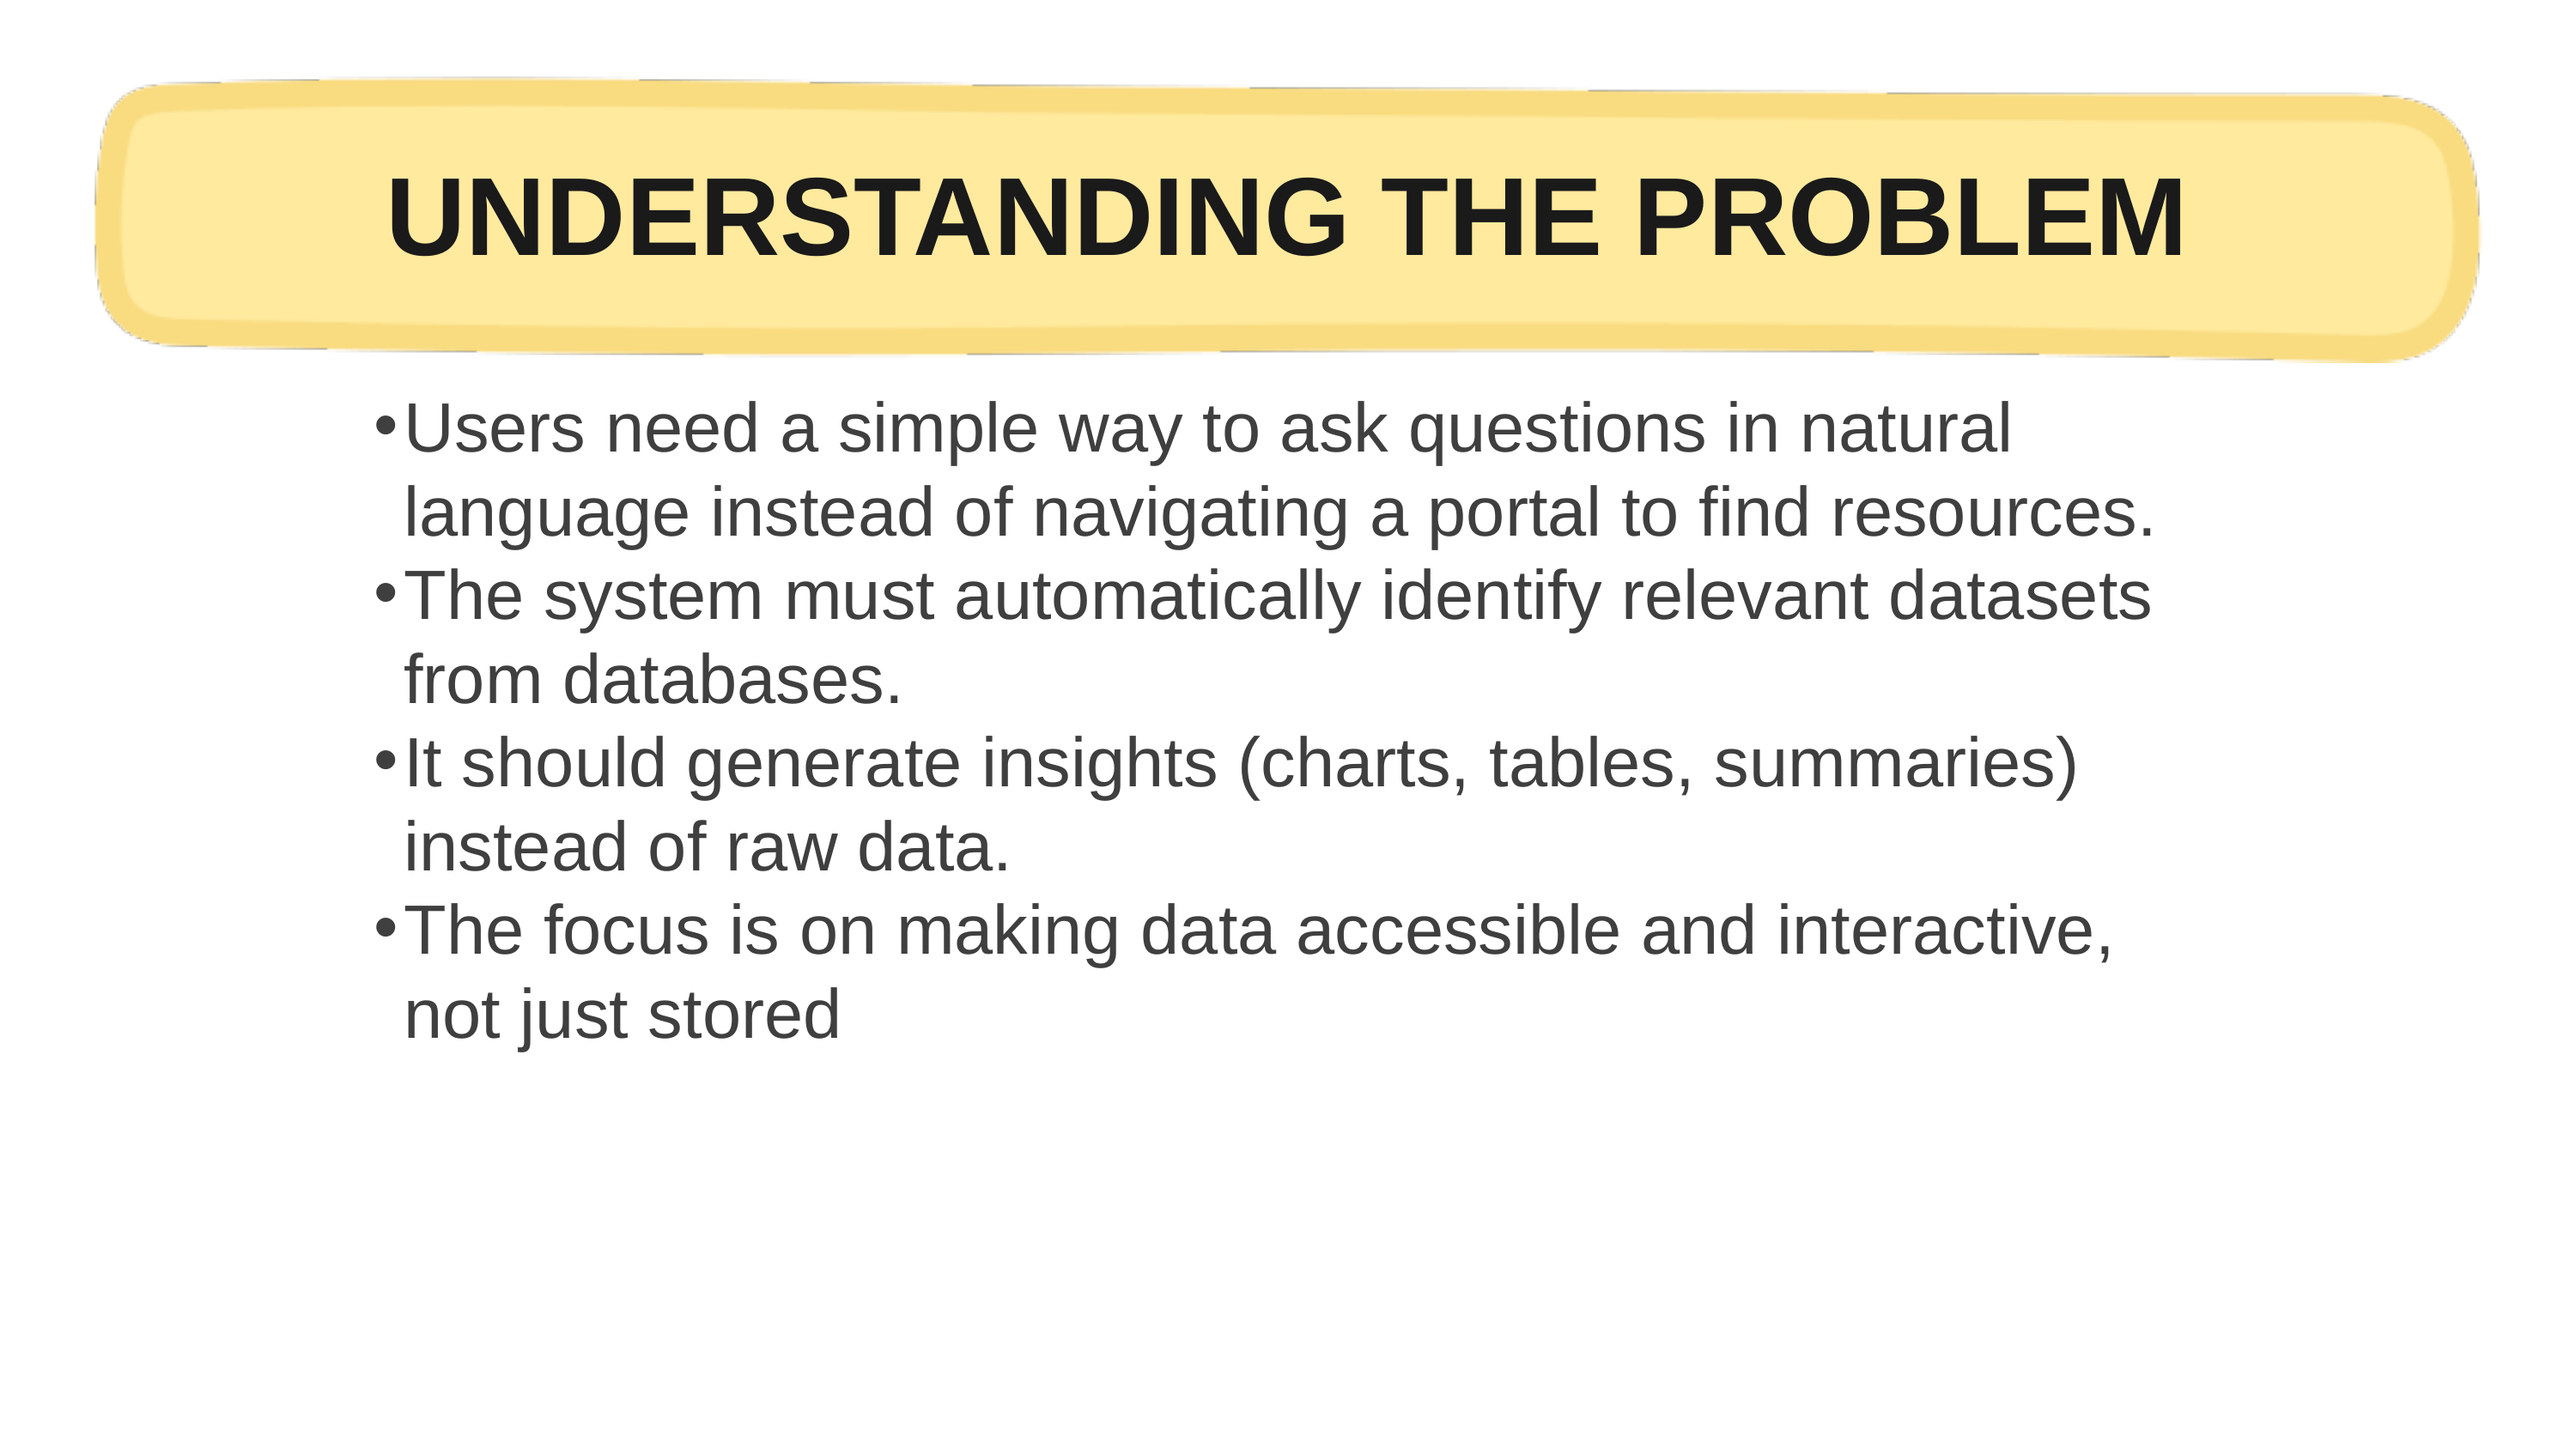

UNDERSTANDING THE PROBLEM

Users need a simple way to ask questions in natural language instead of navigating a portal to find resources.
The system must automatically identify relevant datasets from databases.
It should generate insights (charts, tables, summaries) instead of raw data.
The focus is on making data accessible and interactive, not just stored